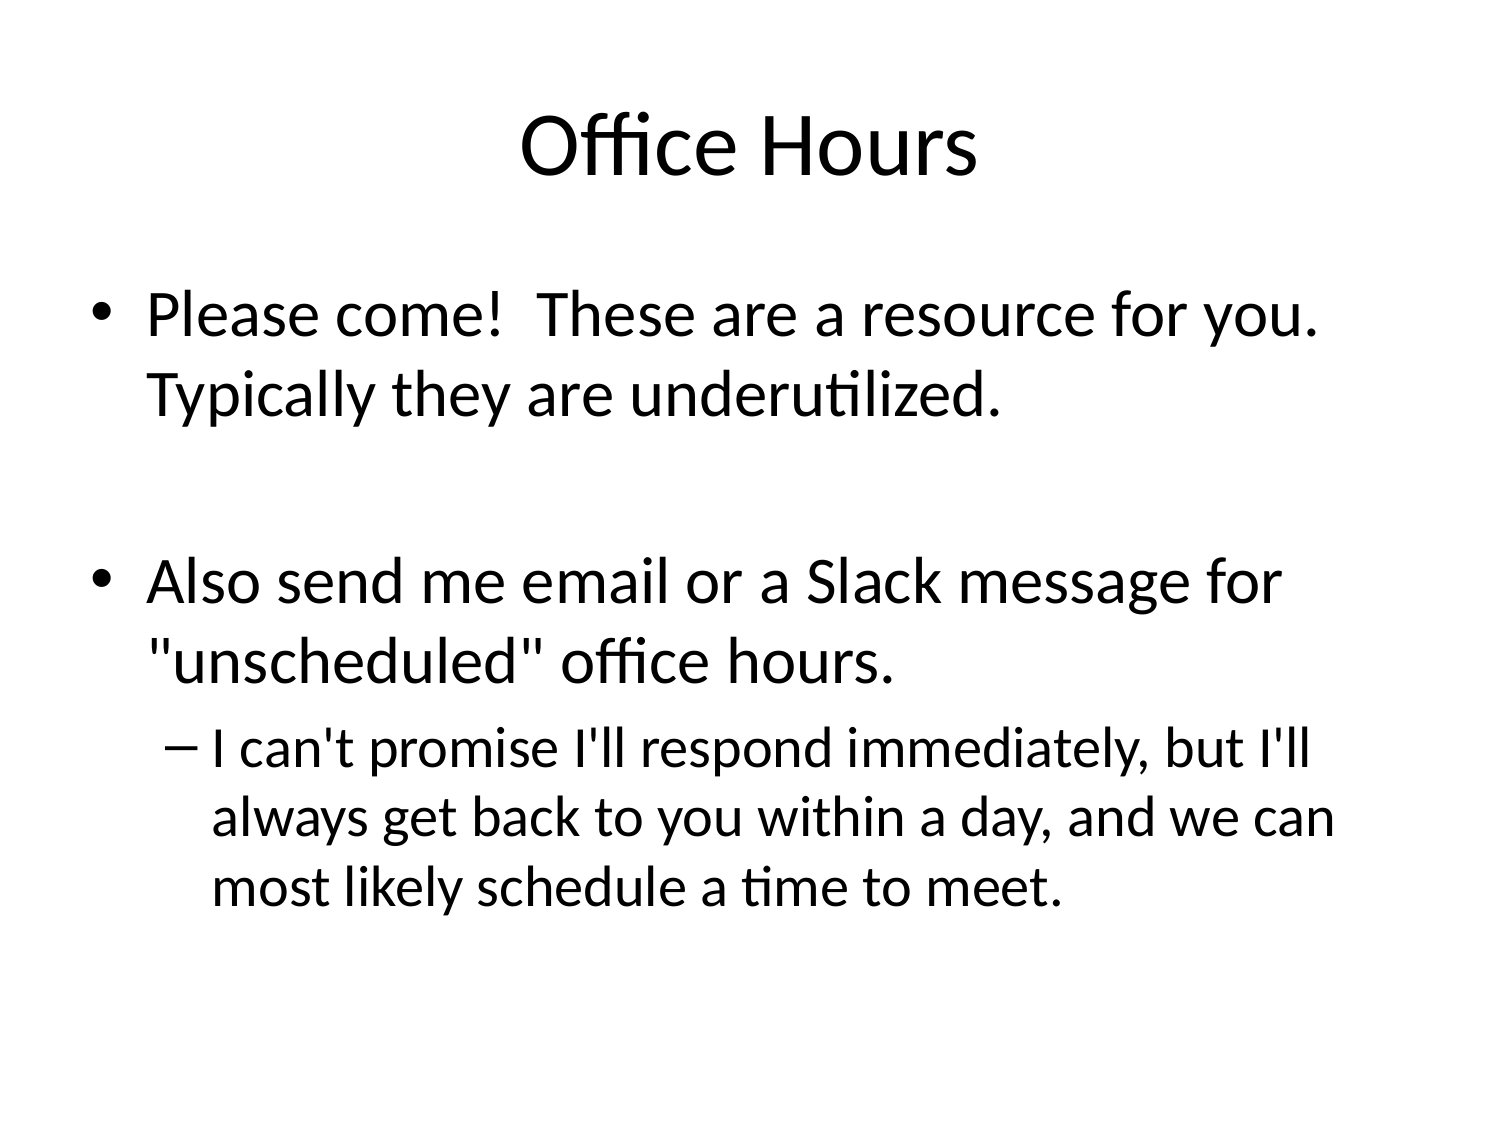

# Office Hours
Please come!  These are a resource for you.  Typically they are underutilized.

Also send me email or a Slack message for "unscheduled" office hours.
I can't promise I'll respond immediately, but I'll always get back to you within a day, and we can most likely schedule a time to meet.